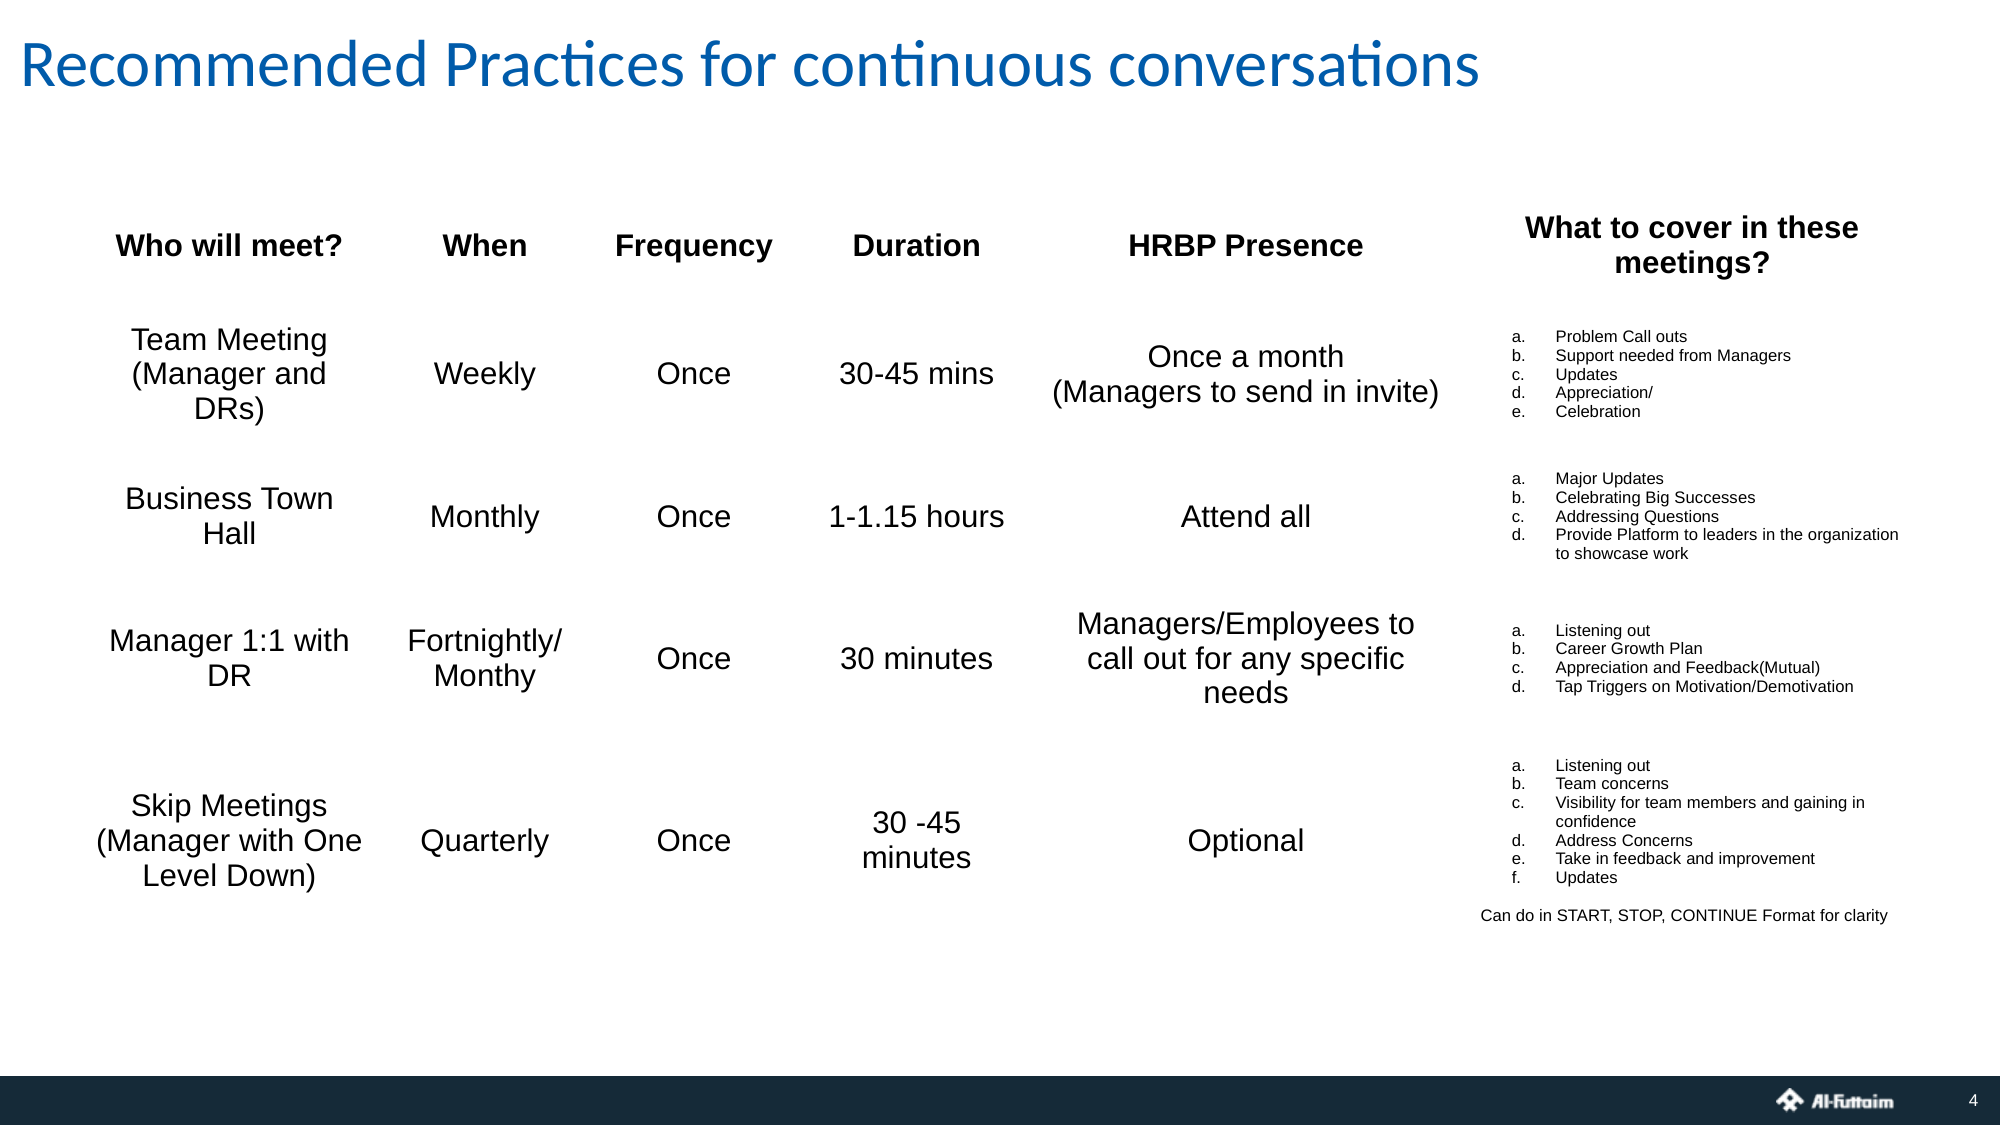

Recommended Practices for continuous conversations
| Who will meet? | When | Frequency | Duration | HRBP Presence | What to cover in these meetings? |
| --- | --- | --- | --- | --- | --- |
| Team Meeting (Manager and DRs) | Weekly | Once | 30-45 mins | Once a month (Managers to send in invite) | Problem Call outs Support needed from Managers Updates Appreciation/ Celebration |
| Business Town Hall | Monthly | Once | 1-1.15 hours | Attend all | Major Updates Celebrating Big Successes Addressing Questions Provide Platform to leaders in the organization to showcase work |
| Manager 1:1 with DR | Fortnightly/ Monthy | Once | 30 minutes | Managers/Employees to call out for any specific needs | Listening out Career Growth Plan Appreciation and Feedback(Mutual) Tap Triggers on Motivation/Demotivation |
| Skip Meetings (Manager with One Level Down) | Quarterly | Once | 30 -45 minutes | Optional | Listening out Team concerns Visibility for team members and gaining in confidence Address Concerns Take in feedback and improvement Updates Can do in START, STOP, CONTINUE Format for clarity |